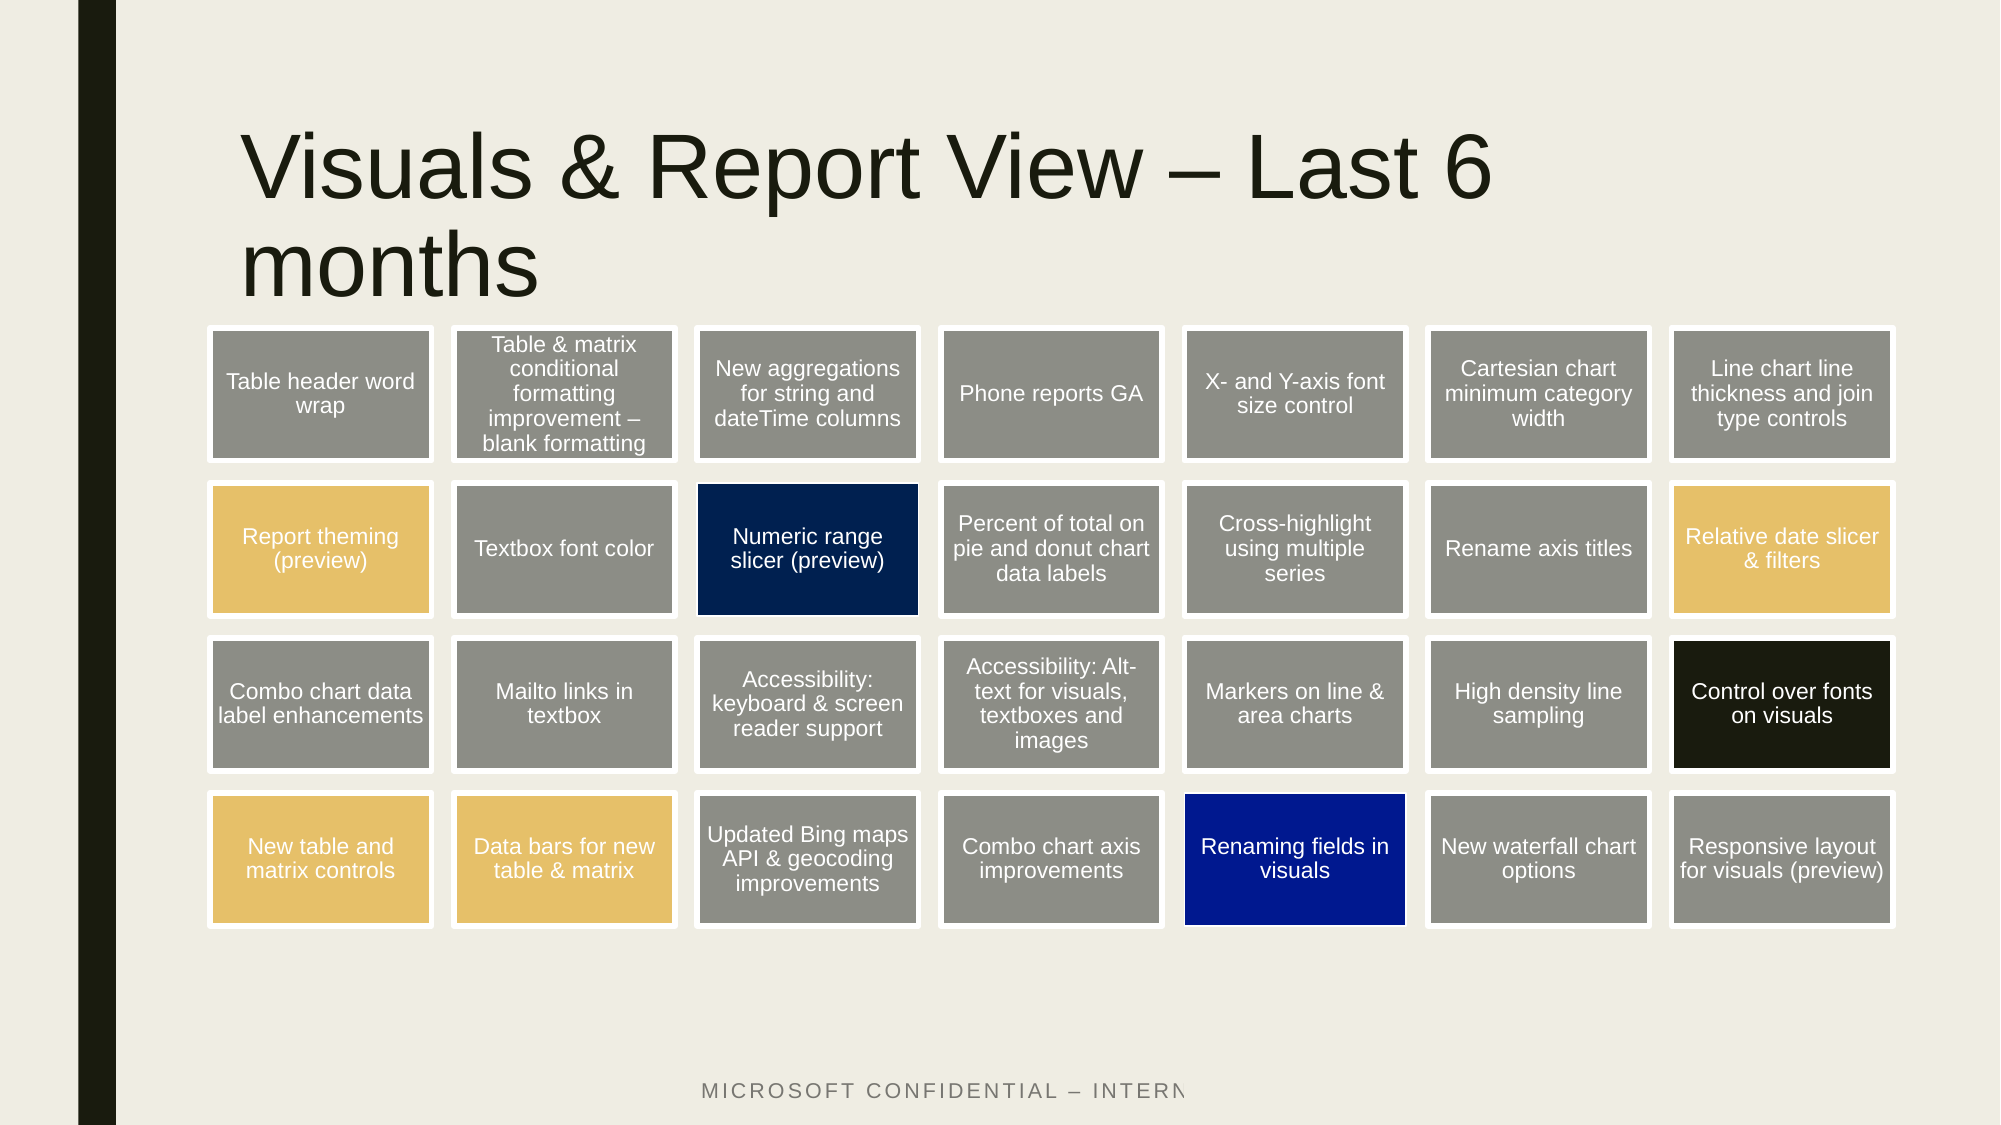

# Visuals & Report View – Last 6 months
Table header word wrap
Table & matrix conditional formatting improvement – blank formatting
New aggregations for string and dateTime columns
Phone reports GA
X- and Y-axis font size control
Cartesian chart minimum category width
Line chart line thickness and join type controls
Report theming (preview)
Textbox font color
Numeric range slicer (preview)
Percent of total on pie and donut chart data labels
Cross-highlight using multiple series
Rename axis titles
Relative date slicer & filters
Combo chart data label enhancements
Mailto links in textbox
Accessibility: keyboard & screen reader support
Accessibility: Alt-text for visuals, textboxes and images
Markers on line & area charts
High density line sampling
Control over fonts on visuals
New table and matrix controls
Data bars for new table & matrix
Updated Bing maps API & geocoding improvements
Combo chart axis improvements
Renaming fields in visuals
New waterfall chart options
Responsive layout for visuals (preview)